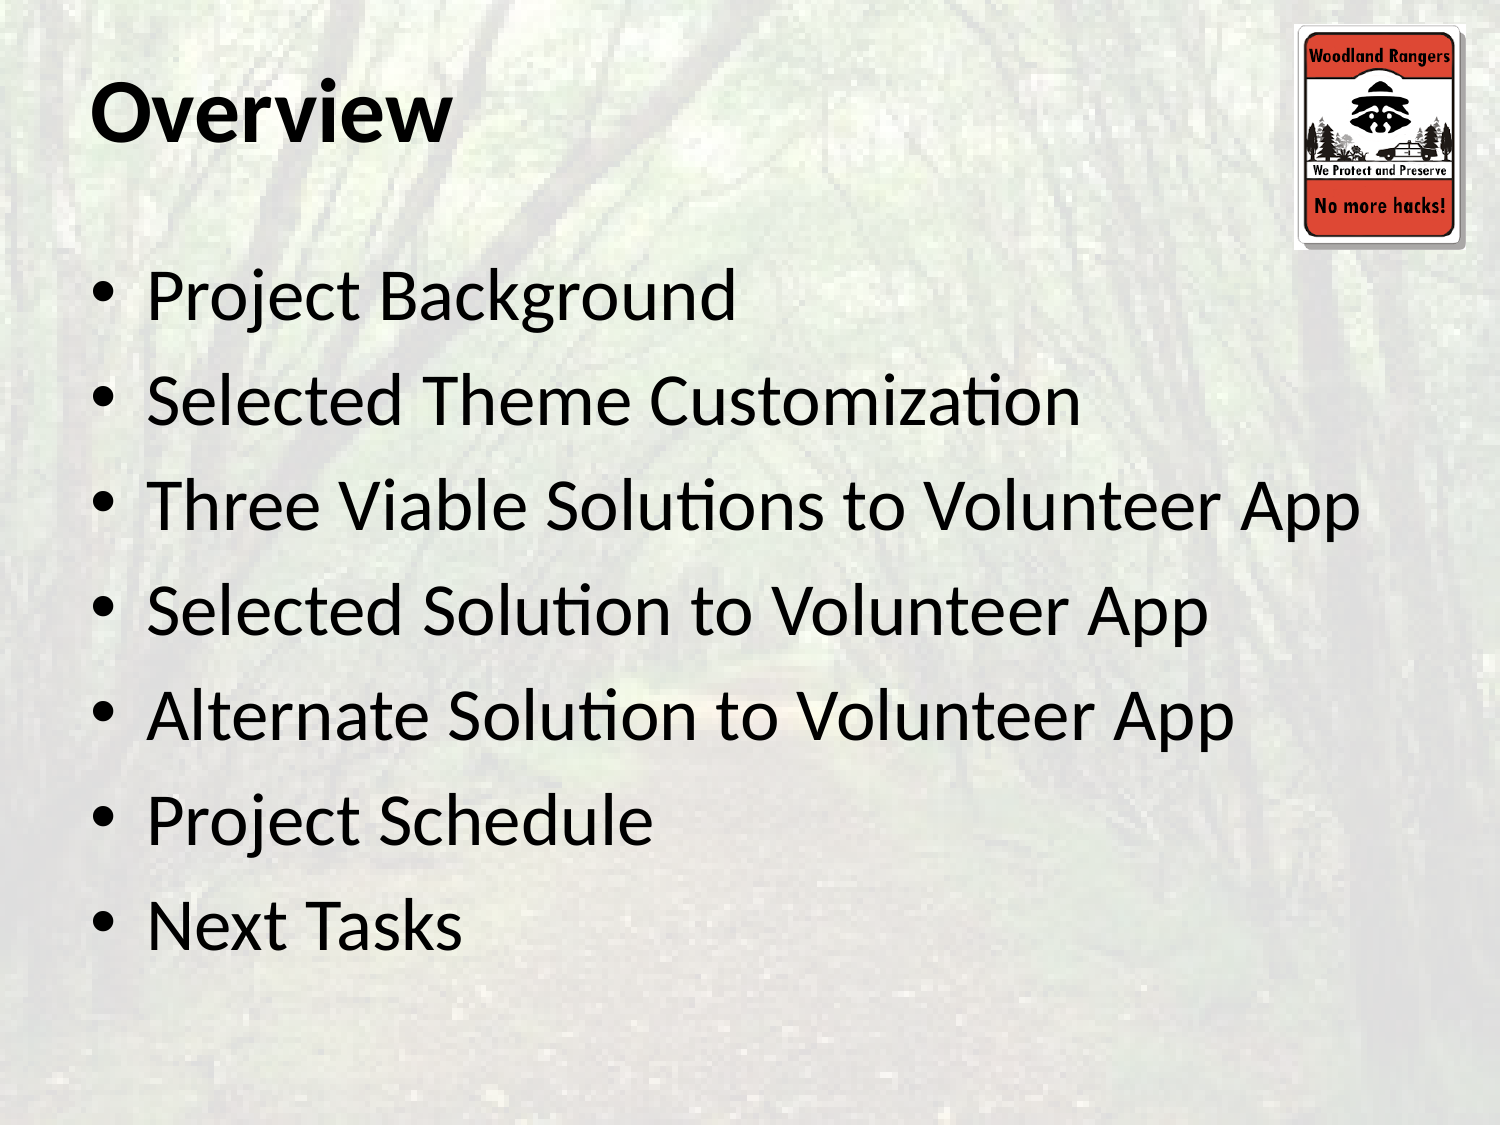

# Overview
Project Background
Selected Theme Customization
Three Viable Solutions to Volunteer App
Selected Solution to Volunteer App
Alternate Solution to Volunteer App
Project Schedule
Next Tasks